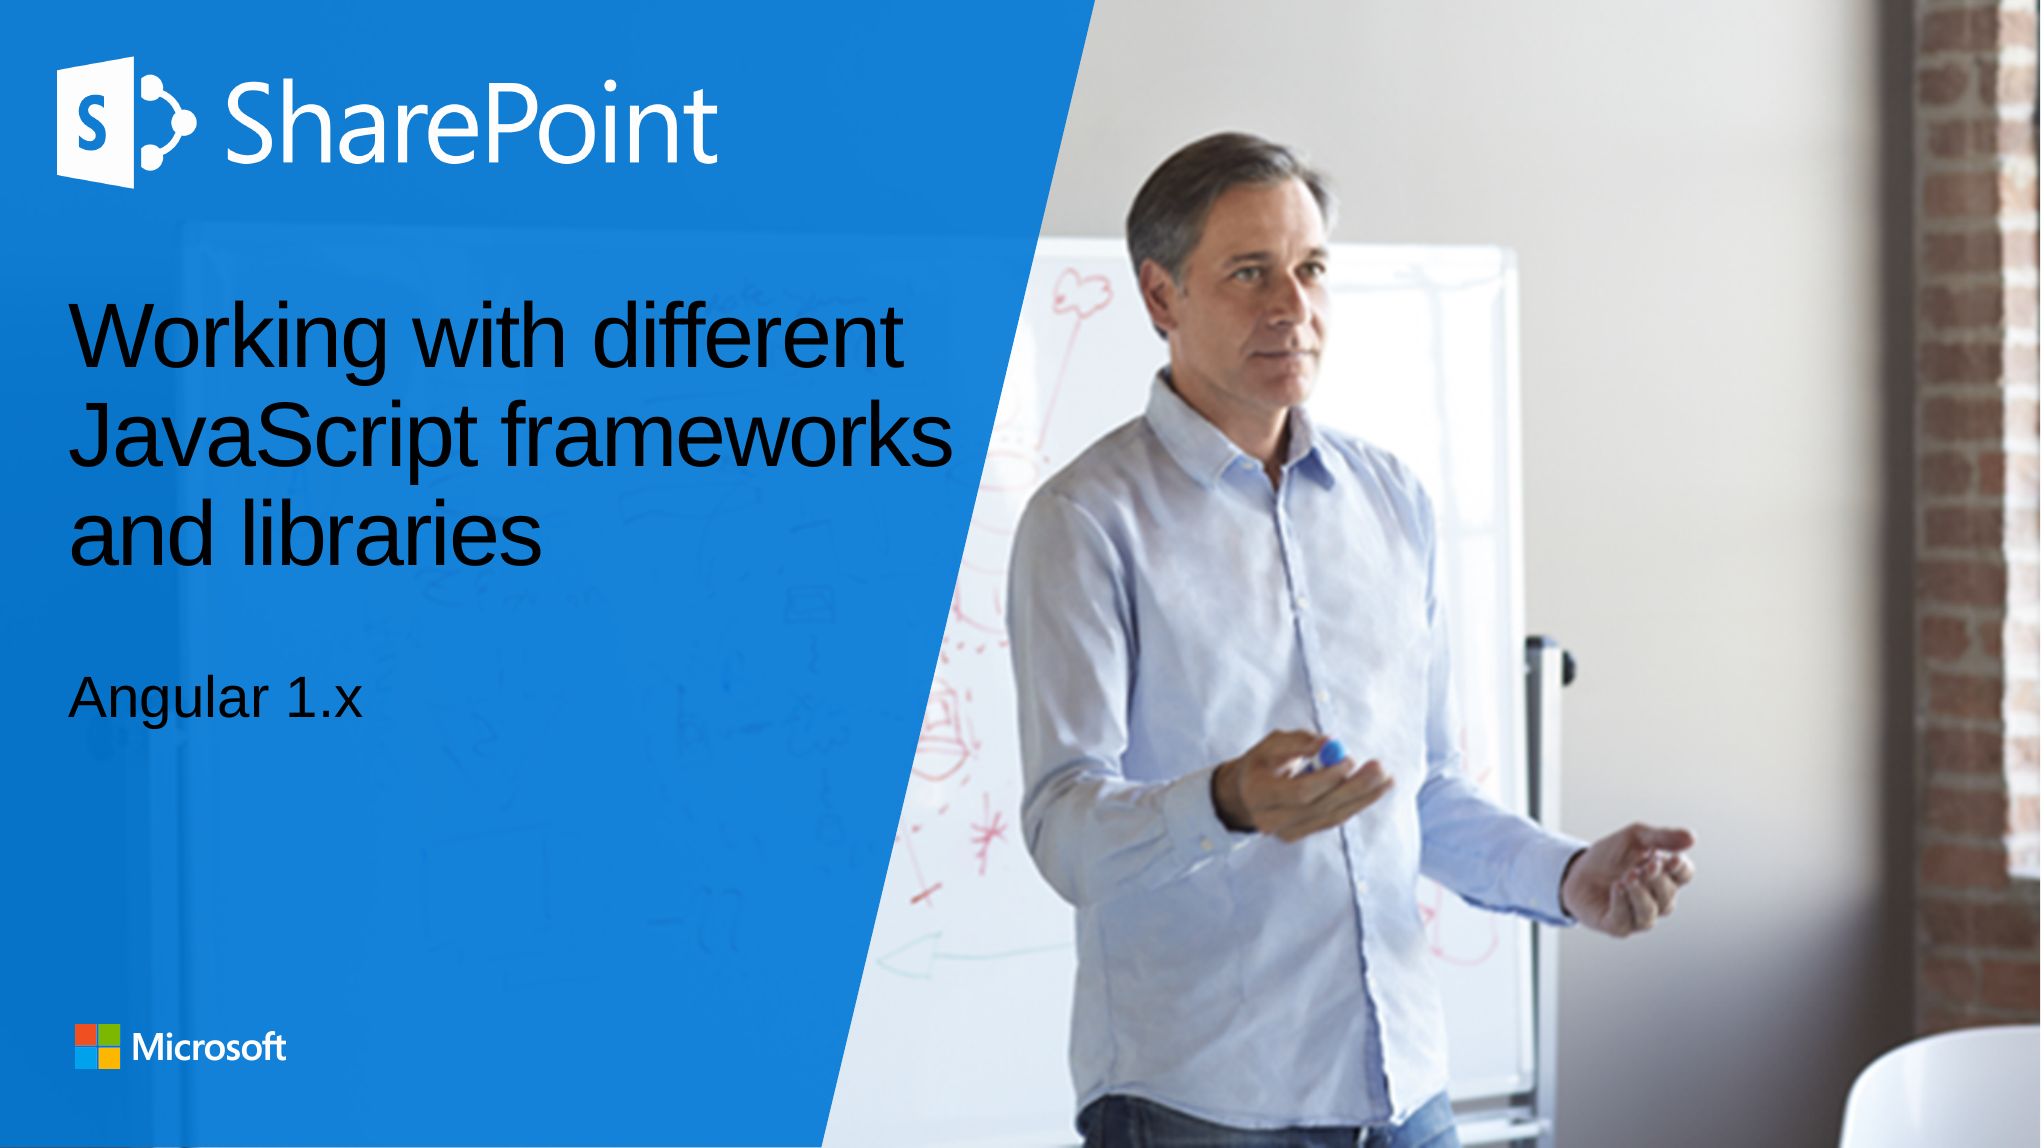

# Working with different JavaScript frameworks and libraries
Angular 1.x